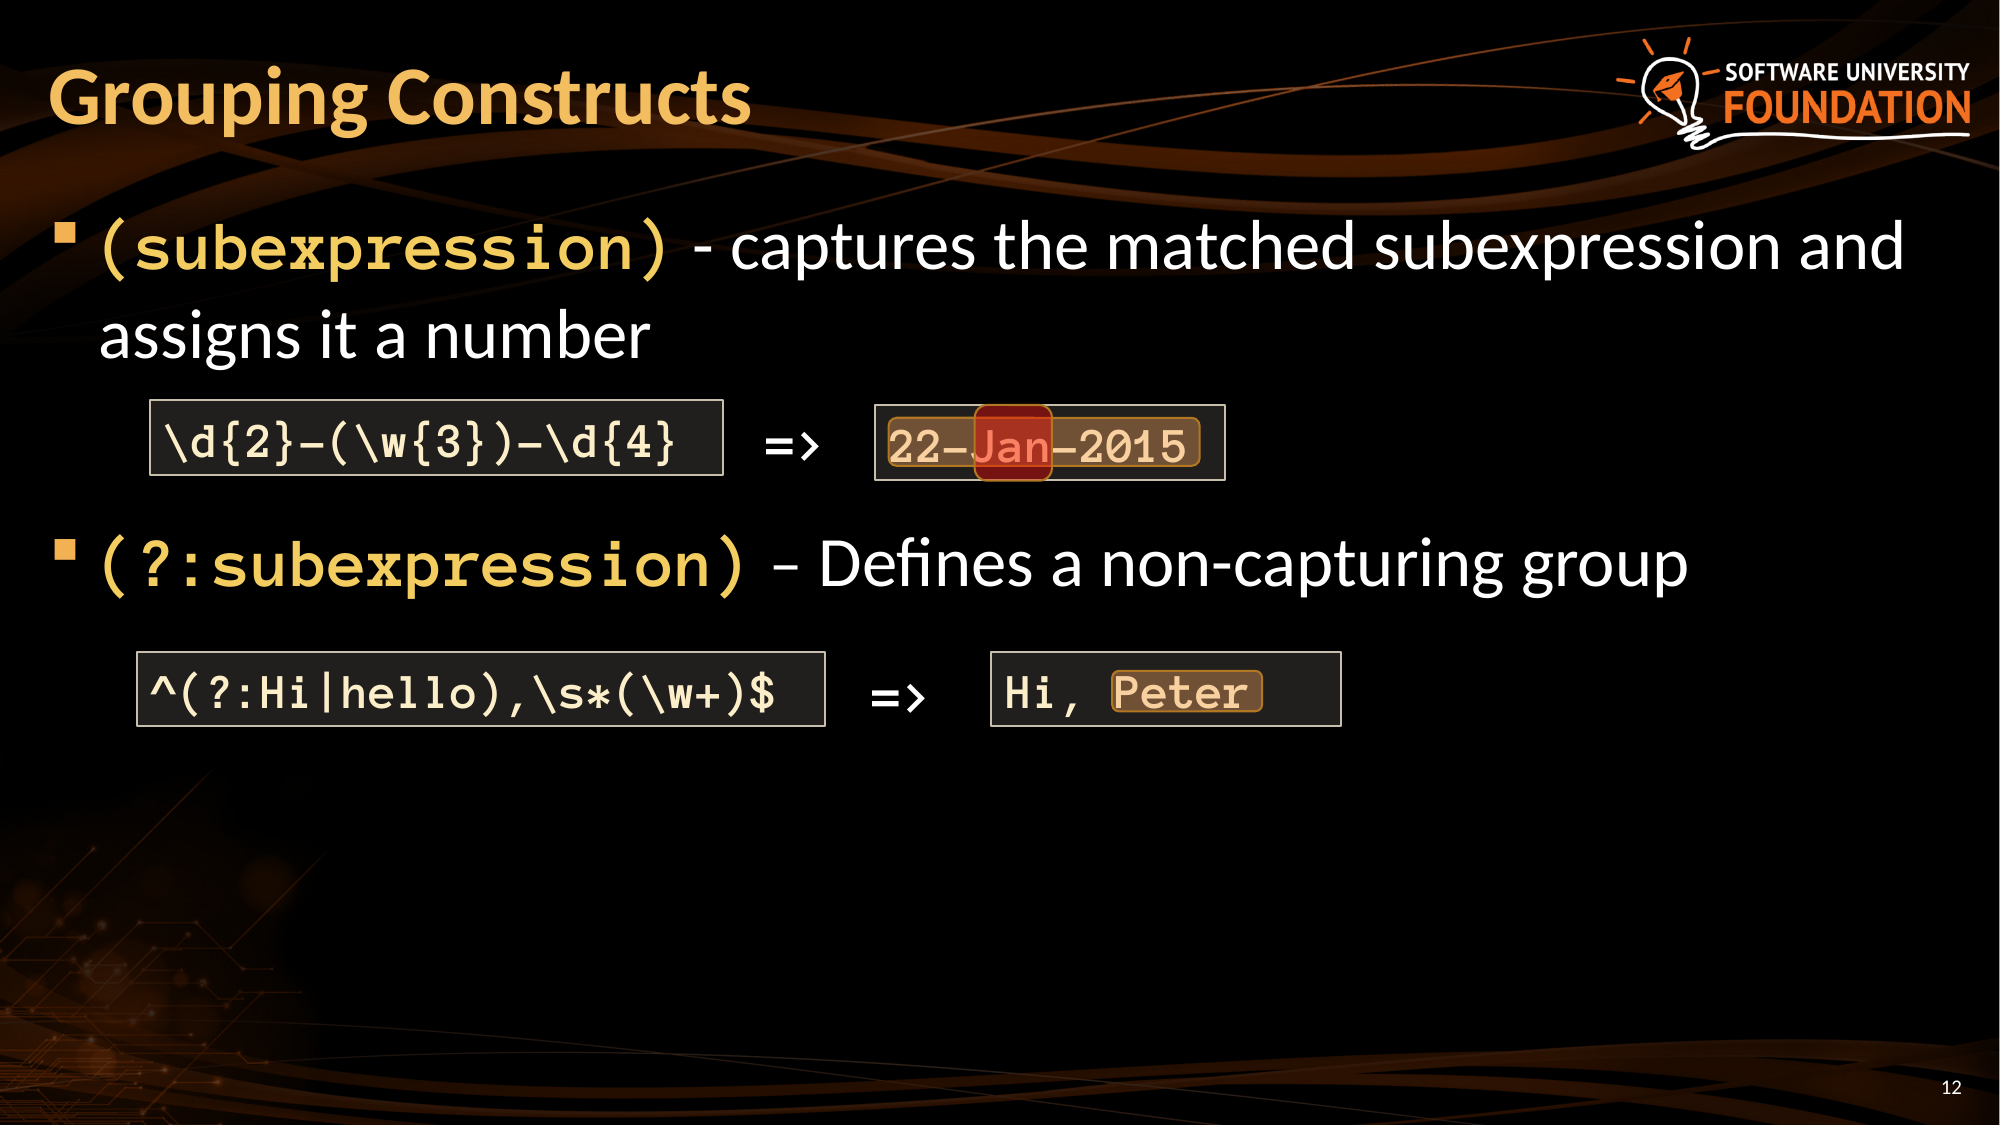

# Grouping Constructs
(subexpression) - captures the matched subexpression and assigns it a number

(?:subexpression) – Defines a non-capturing group
=>
\d{2}-(\w{3})-\d{4}
22-Jan-2015

=>
^(?:Hi|hello),\s*(\w+)$
Hi, Peter

12